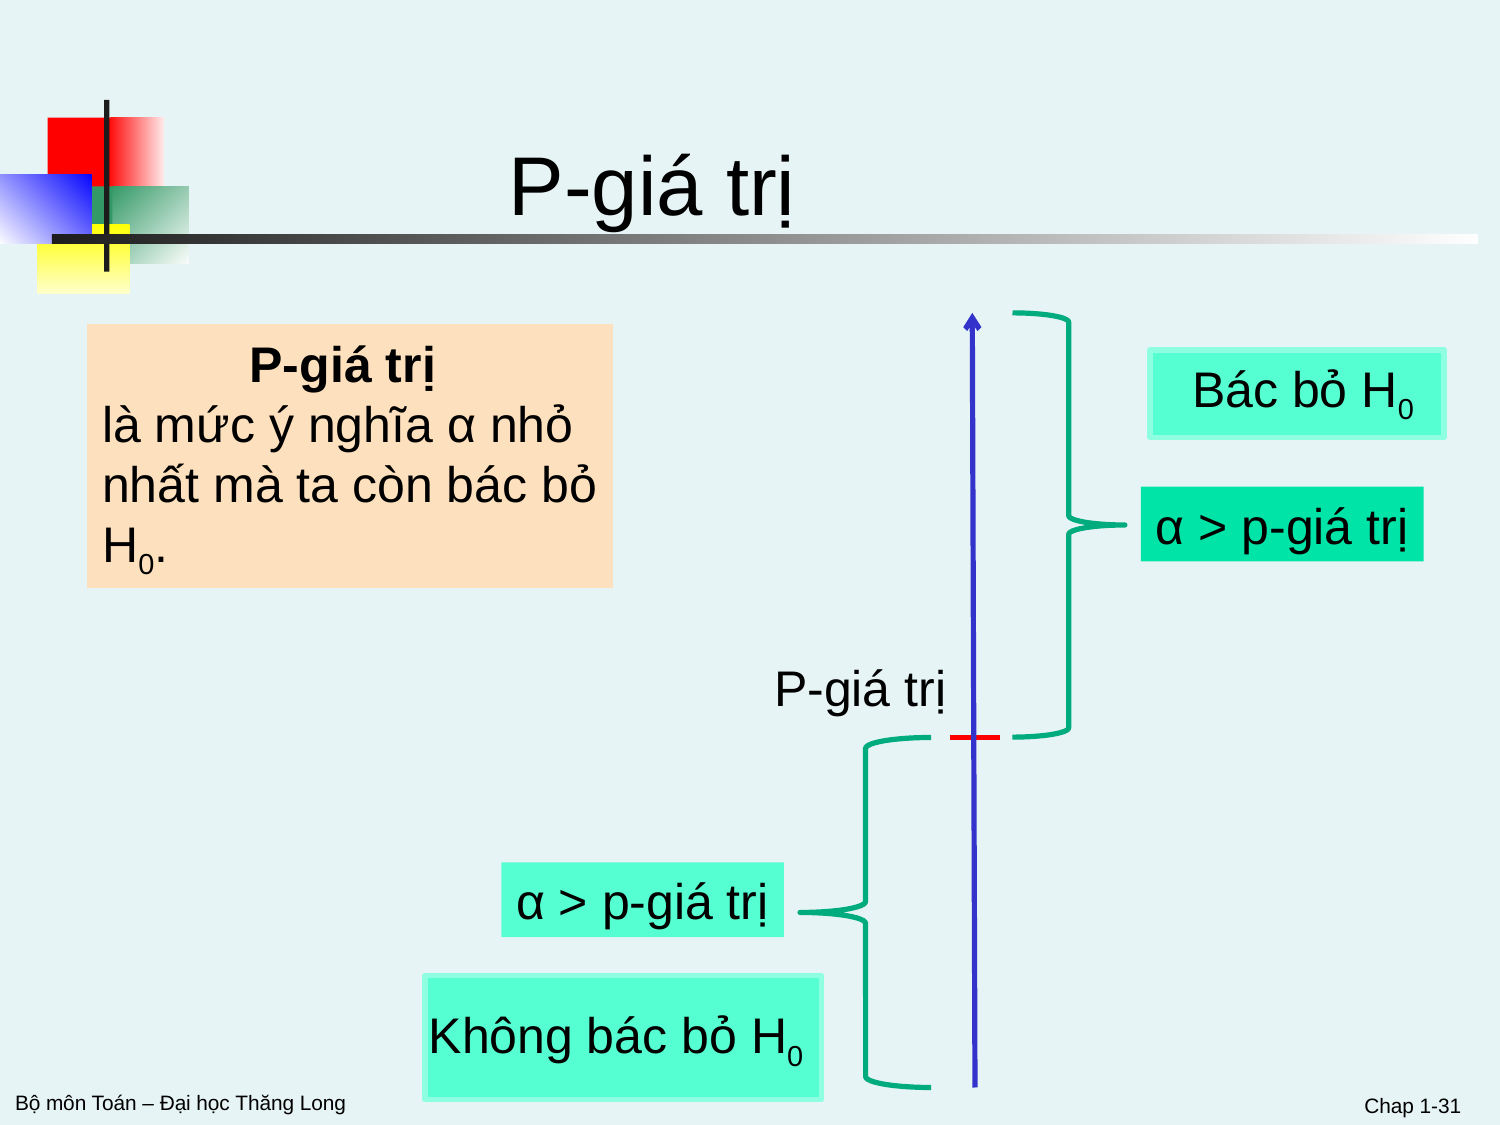

P-giá trị

P-giá trị
là mức ý nghĩa α nhỏ nhất mà ta còn bác bỏ H0.

Bác bỏ H0
α > p-giá trị
P-giá trị

α > p-giá trị
Không bác bỏ H0
Chap 1-31
Bộ môn Toán – Đại học Thăng Long